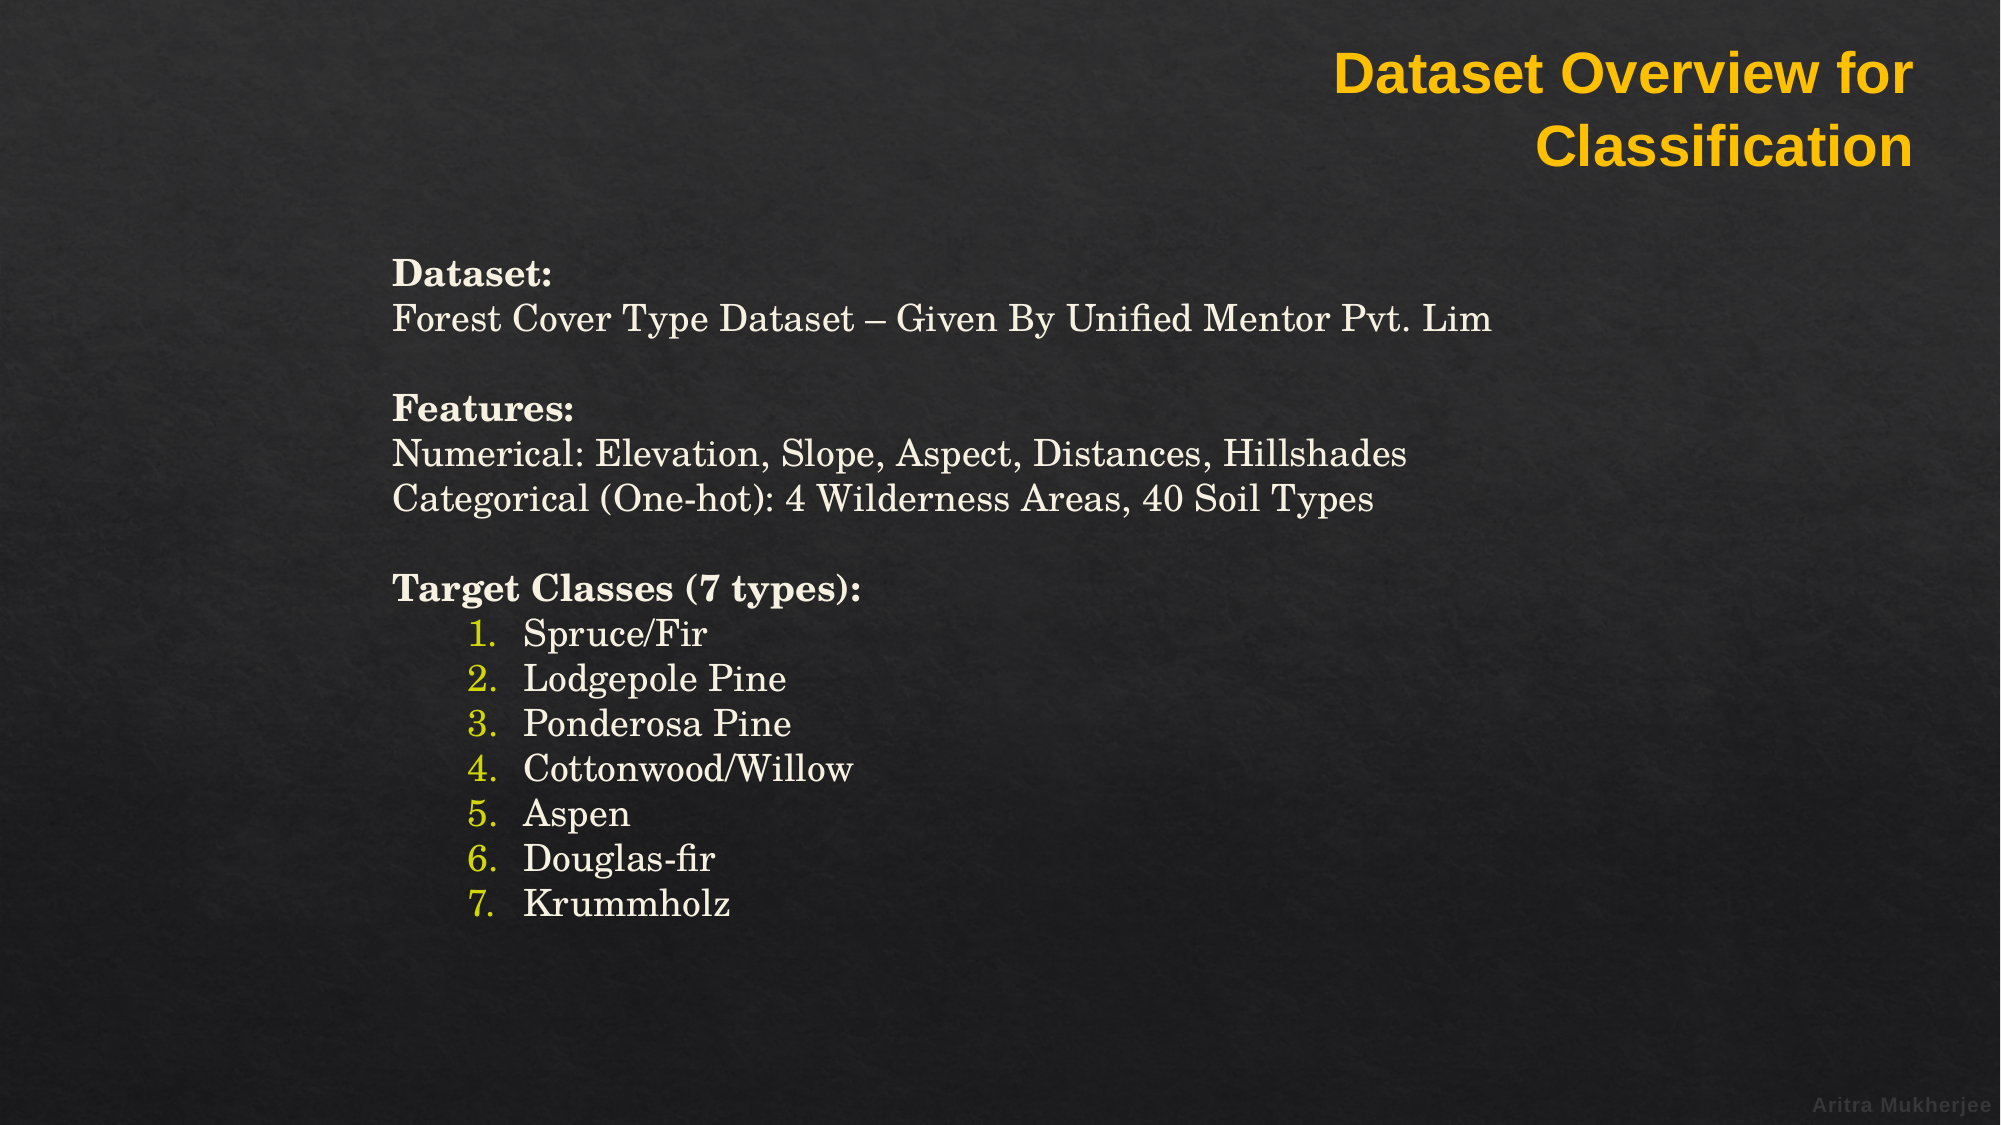

Dataset Overview for Classification
Dataset:
Forest Cover Type Dataset – Given By Unified Mentor Pvt. Lim

Features:
Numerical: Elevation, Slope, Aspect, Distances, Hillshades
Categorical (One-hot): 4 Wilderness Areas, 40 Soil Types

Target Classes (7 types):
Spruce/Fir
Lodgepole Pine
Ponderosa Pine
Cottonwood/Willow
Aspen
Douglas-fir
Krummholz
Aritra Mukherjee